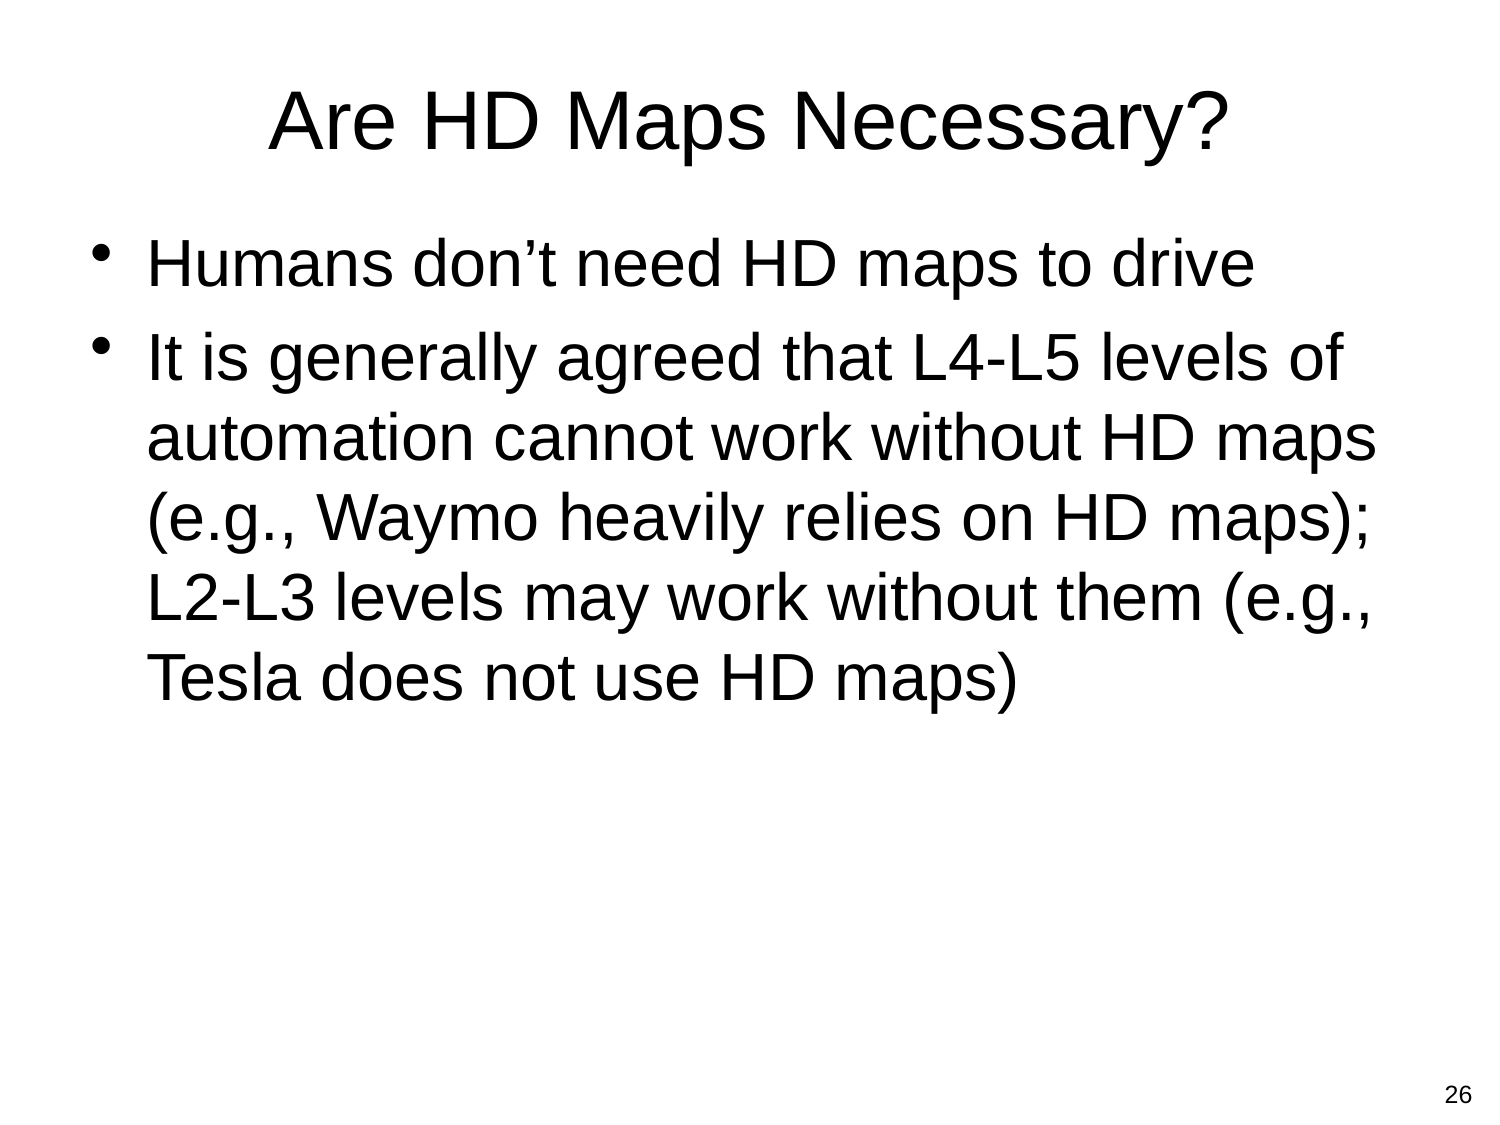

# Are HD Maps Necessary?
Humans don’t need HD maps to drive
It is generally agreed that L4-L5 levels of automation cannot work without HD maps (e.g., Waymo heavily relies on HD maps); L2-L3 levels may work without them (e.g., Tesla does not use HD maps)
26